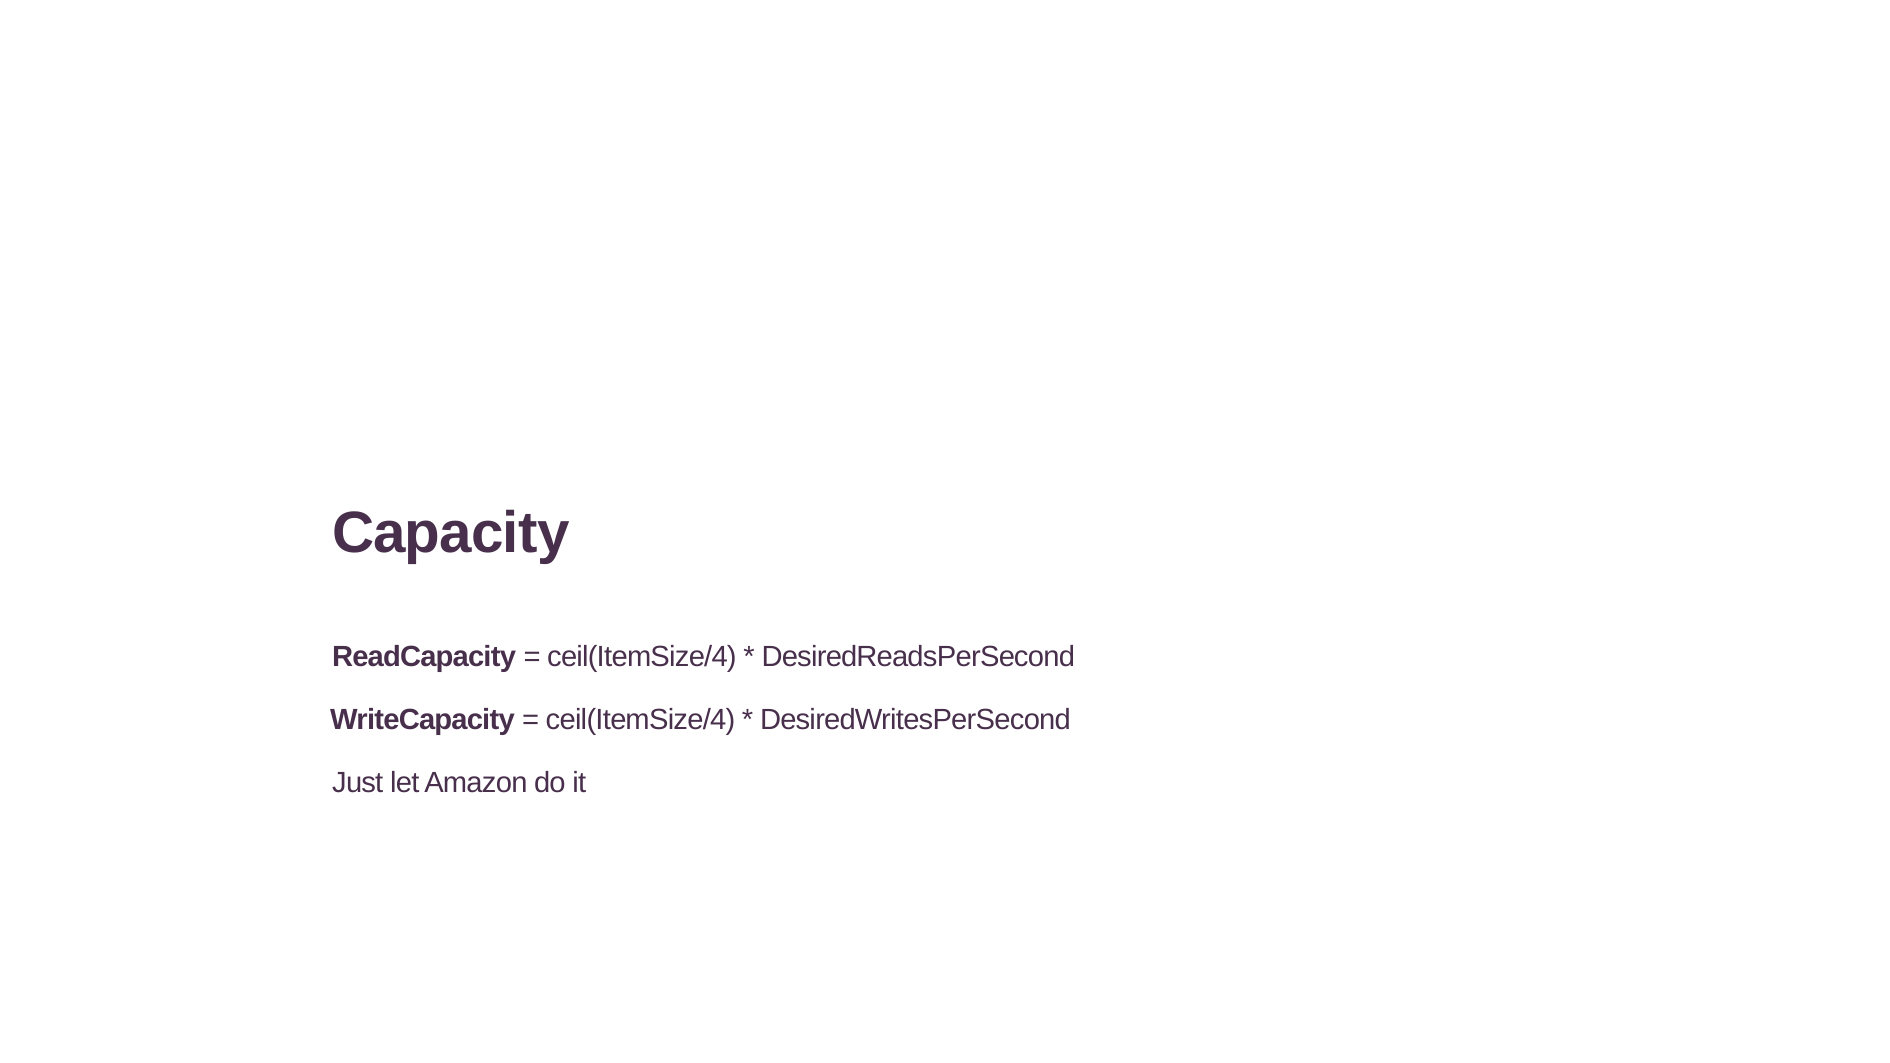

Capacity
ReadCapacity = ceil(ItemSize/4) * DesiredReadsPerSecond
WriteCapacity = ceil(ItemSize/4) * DesiredWritesPerSecond
Just let Amazon do it